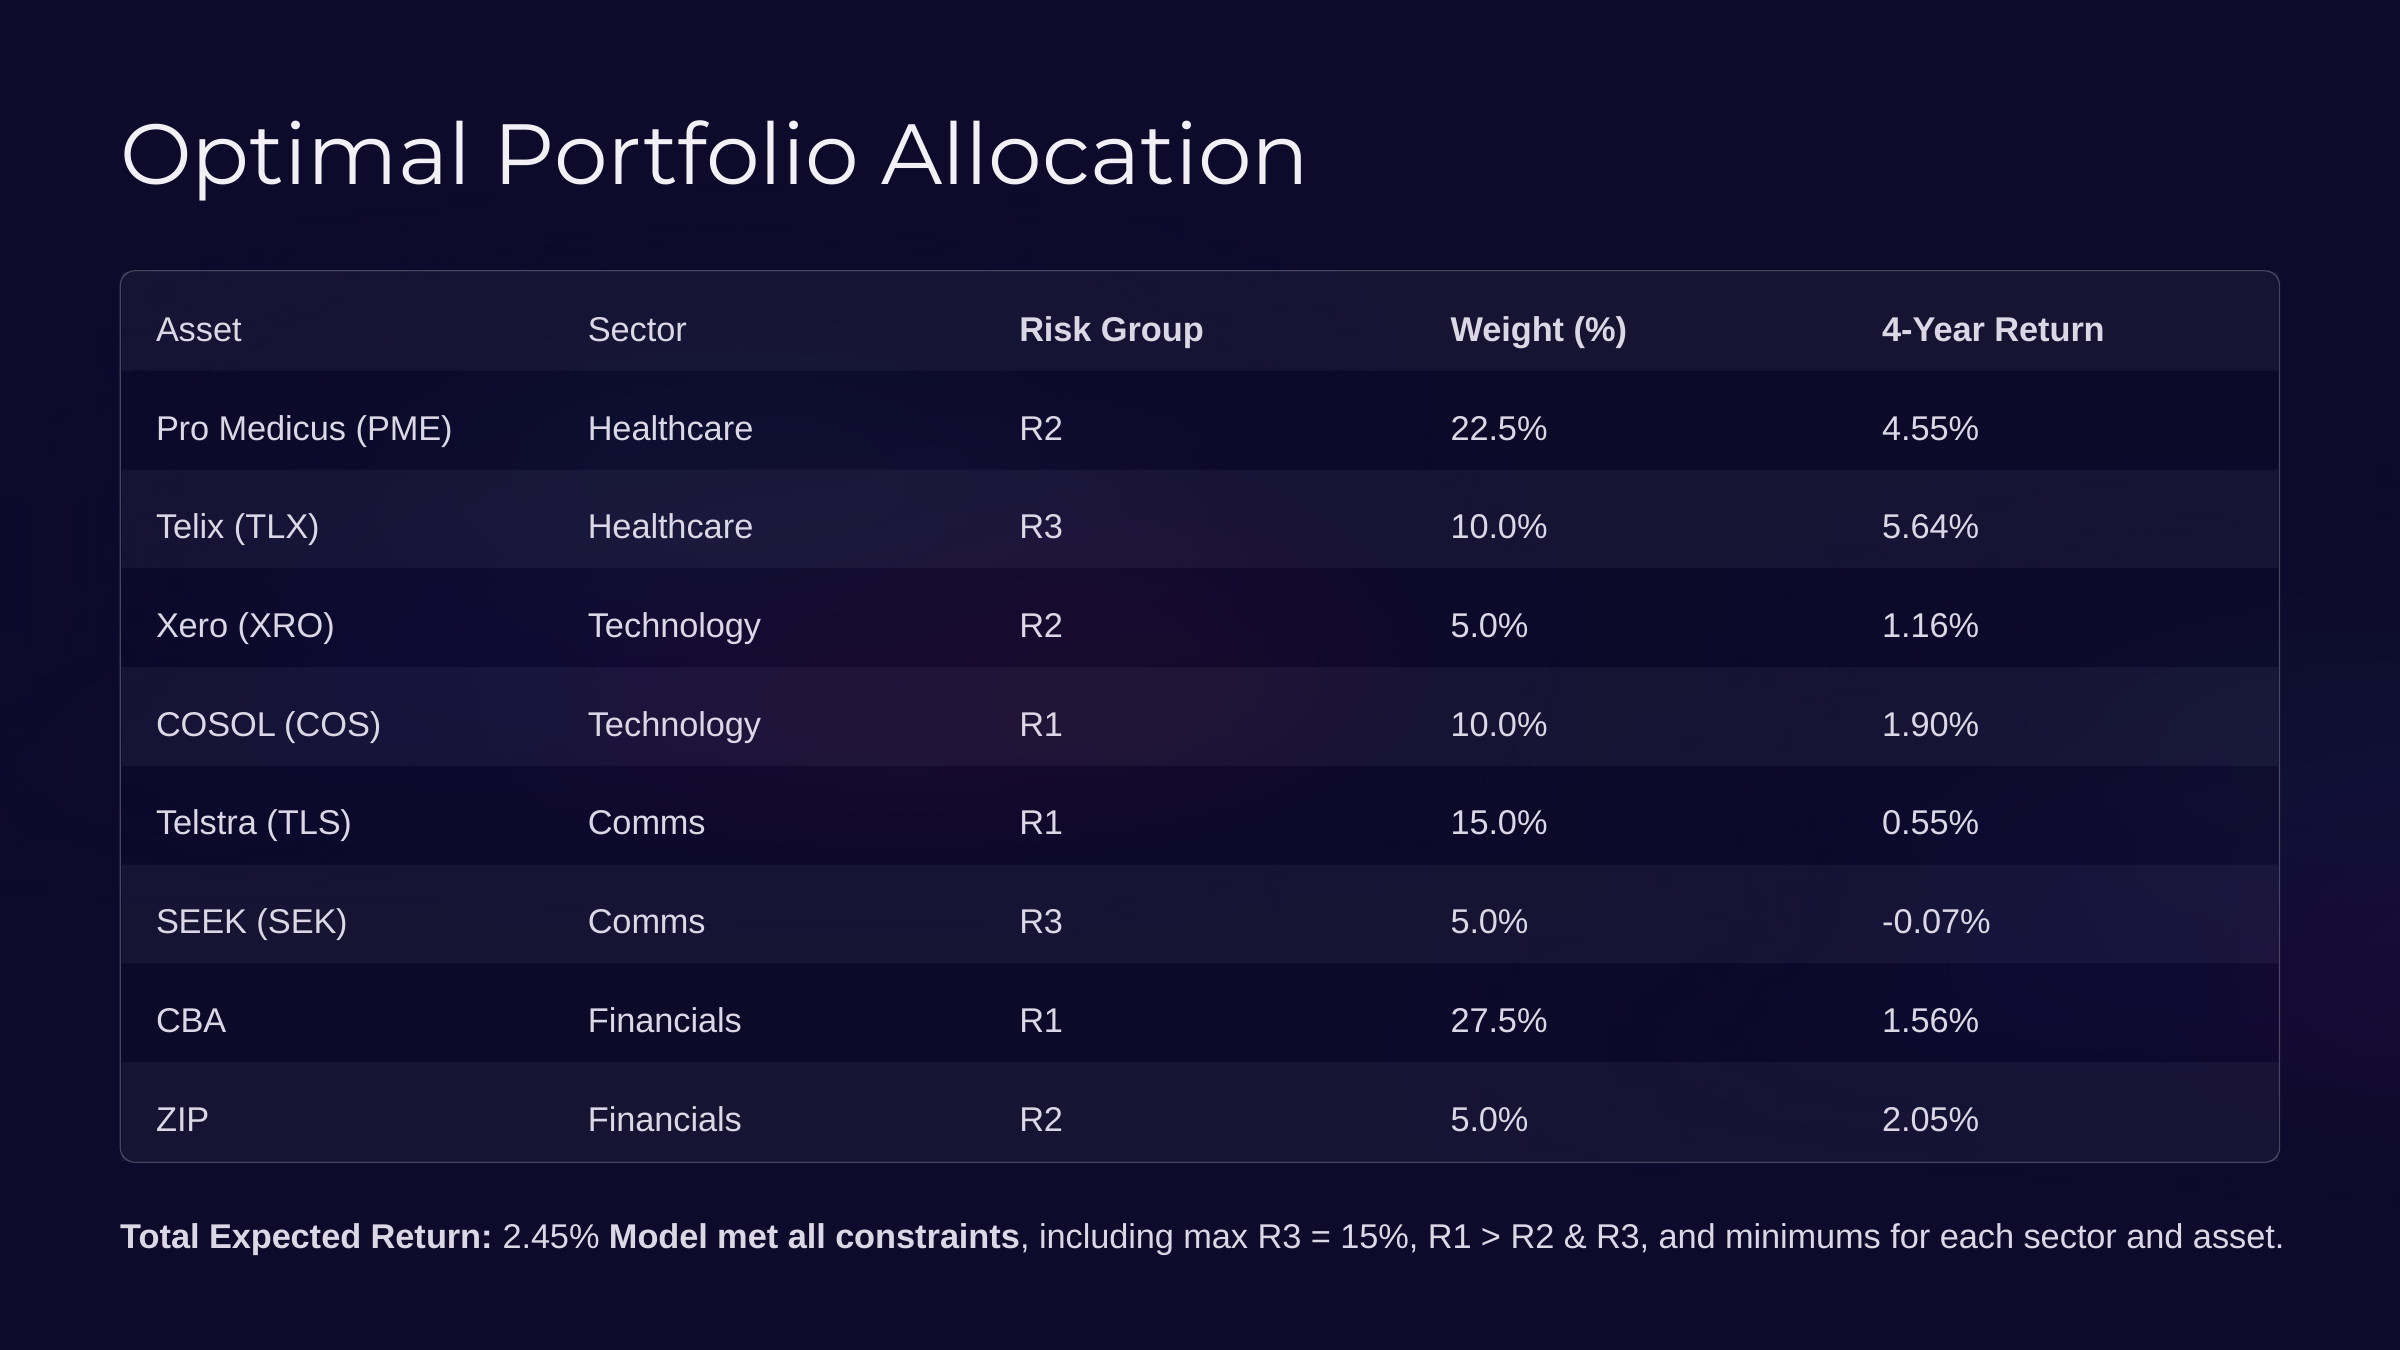

Optimal Portfolio Allocation

Asset
Sector
Risk Group
Weight (%)
4-Year Return

Pro Medicus (PME)
Healthcare
R2
22.5%
4.55%

Telix (TLX)
Healthcare
R3
10.0%
5.64%

Xero (XRO)
Technology
R2
5.0%
1.16%

COSOL (COS)
Technology
R1
10.0%
1.90%

Telstra (TLS)
Comms
R1
15.0%
0.55%

SEEK (SEK)
Comms
R3
5.0%
-0.07%

CBA
Financials
R1
27.5%
1.56%

ZIP
Financials
R2
5.0%
2.05%
Total Expected Return: 2.45% Model met all constraints, including max R3 = 15%, R1 > R2 & R3, and minimums for each sector and asset.